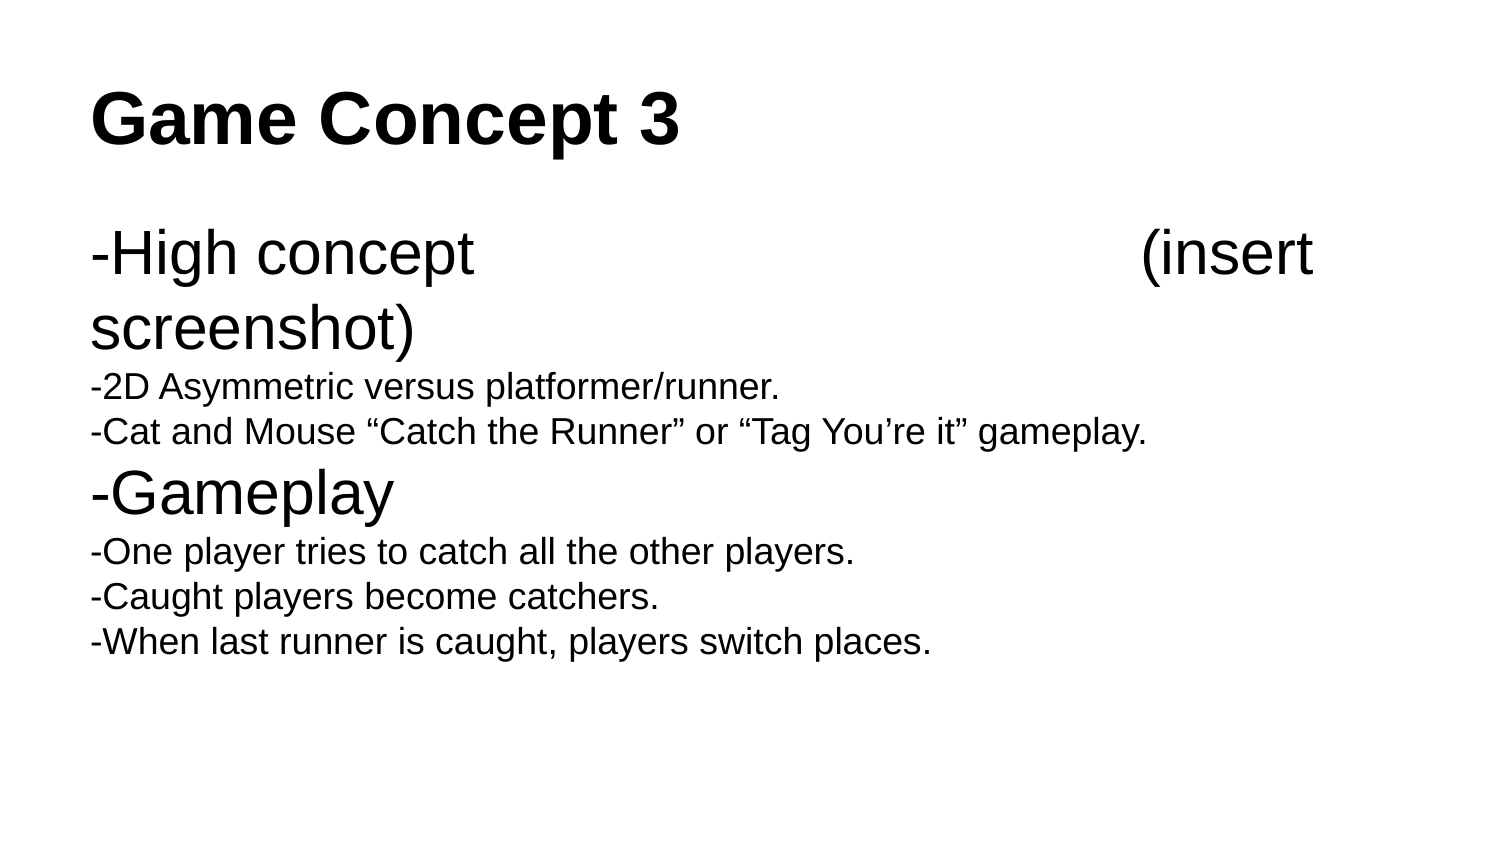

# Game Concept 3
-High concept					(insert screenshot)
-2D Asymmetric versus platformer/runner.
-Cat and Mouse “Catch the Runner” or “Tag You’re it” gameplay.
-Gameplay
-One player tries to catch all the other players.
-Caught players become catchers.
-When last runner is caught, players switch places.